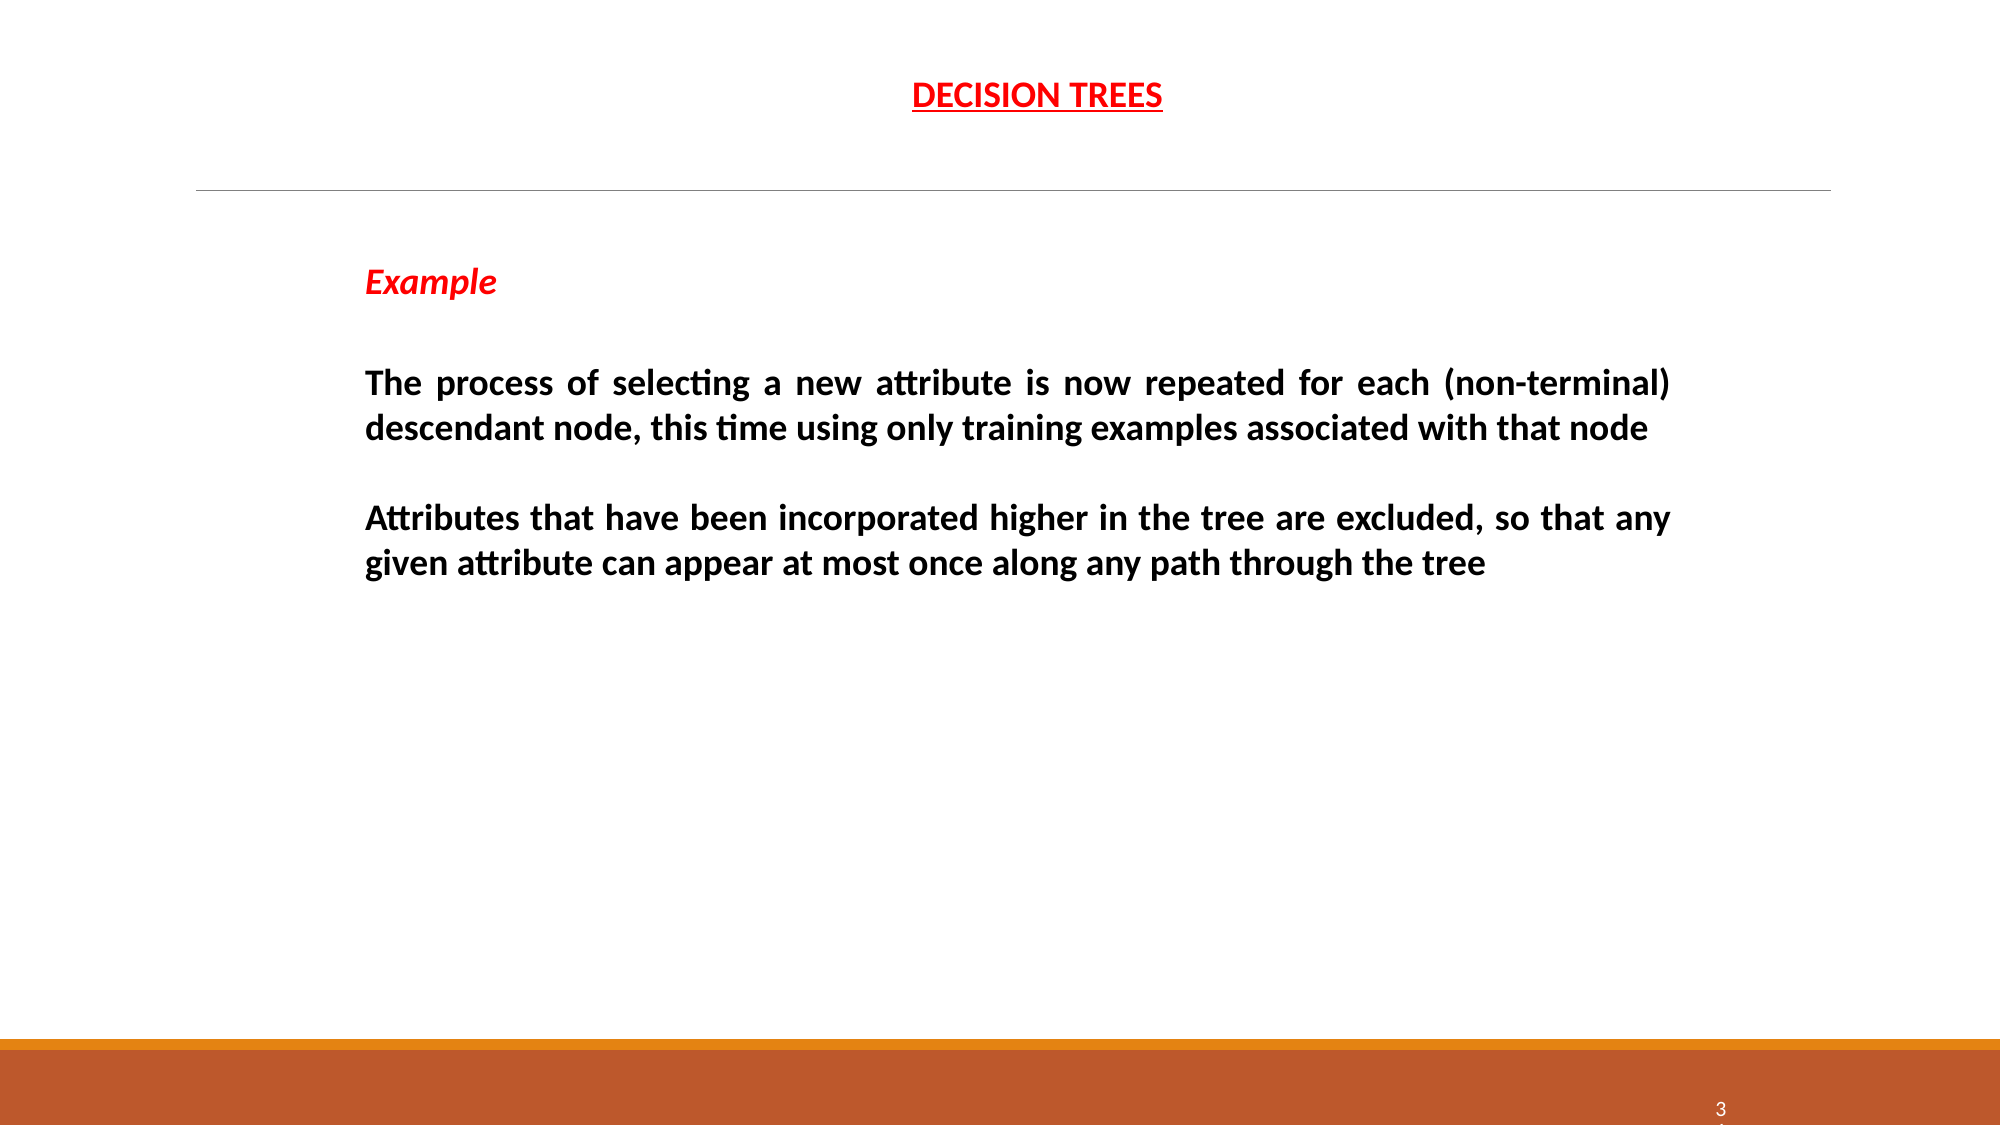

DECISION TREES
Example
The process of selecting a new attribute is now repeated for each (non-terminal) descendant node, this time using only training examples associated with that node

Attributes that have been incorporated higher in the tree are excluded, so that any given attribute can appear at most once along any path through the tree
31